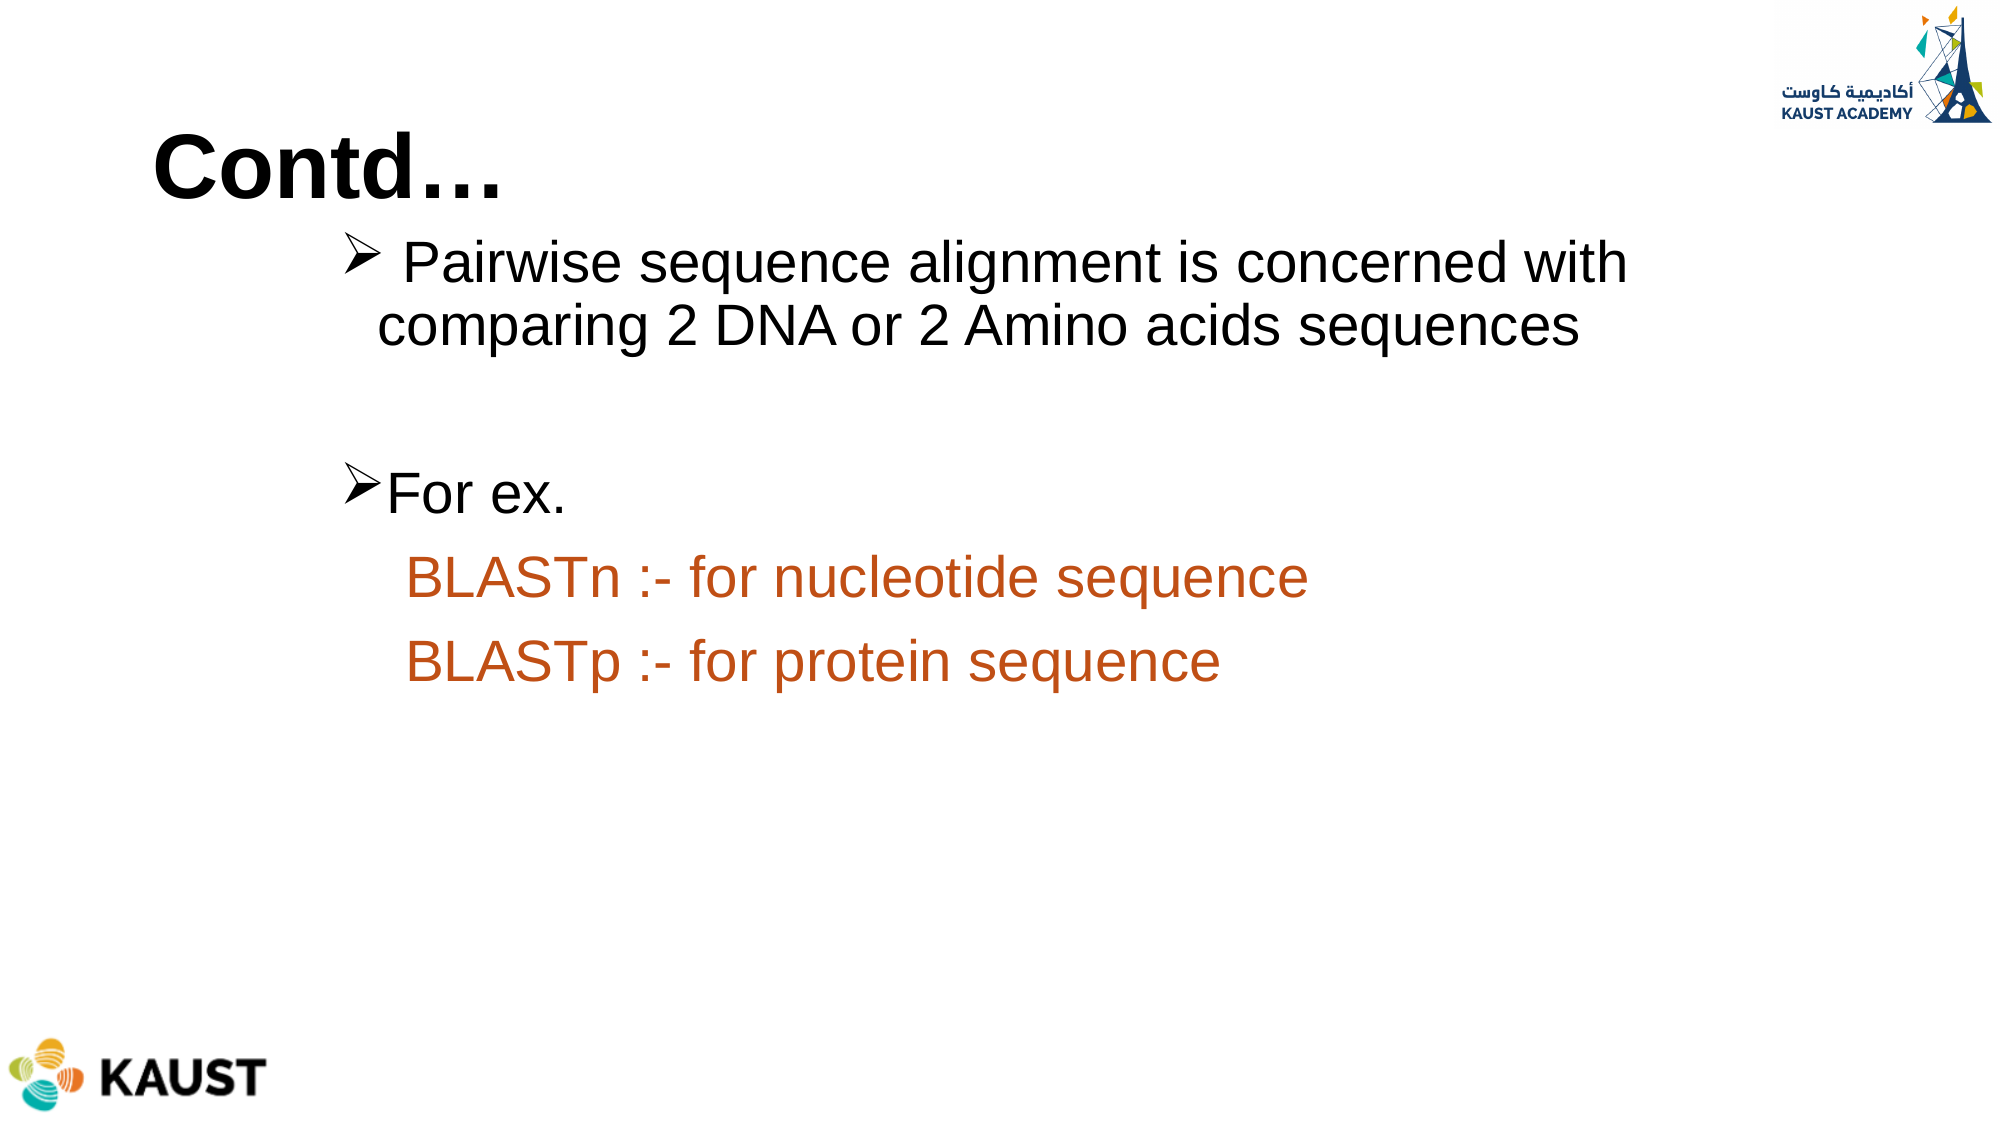

# Contd…
 Pairwise sequence alignment is concerned with comparing 2 DNA or 2 Amino acids sequences

For ex.
    BLASTn :- for nucleotide sequence
    BLASTp :- for protein sequence